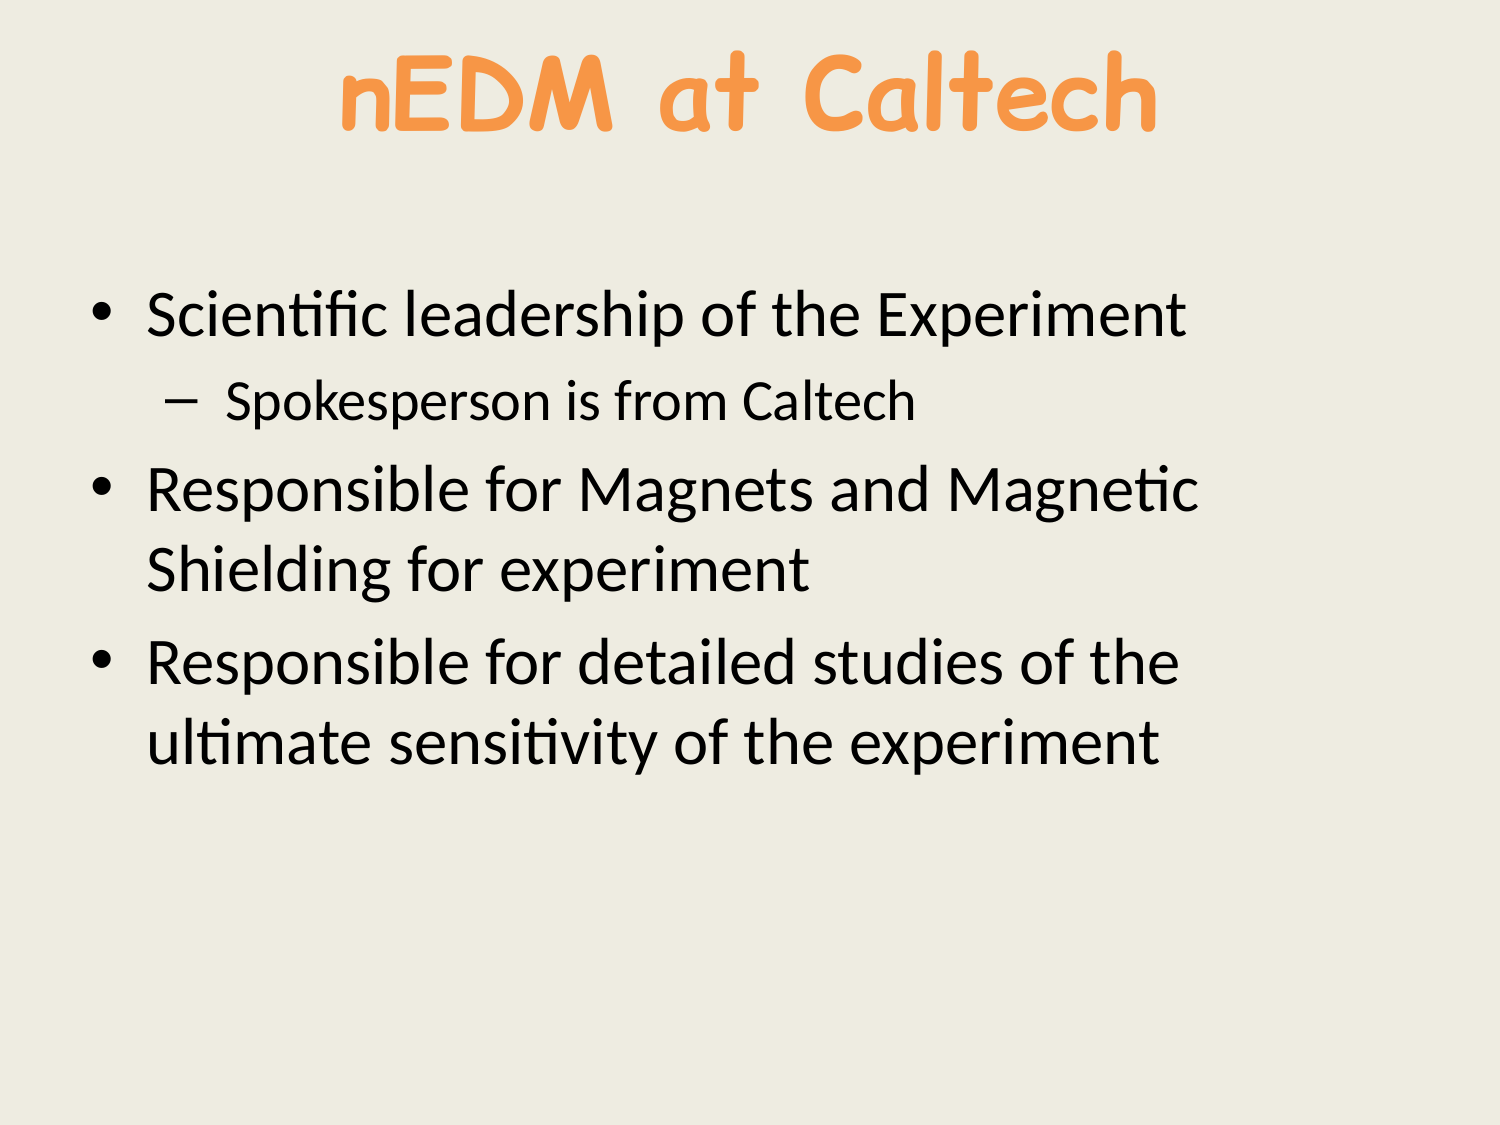

# nEDM at Caltech
Scientific leadership of the Experiment
 Spokesperson is from Caltech
Responsible for Magnets and Magnetic Shielding for experiment
Responsible for detailed studies of the ultimate sensitivity of the experiment